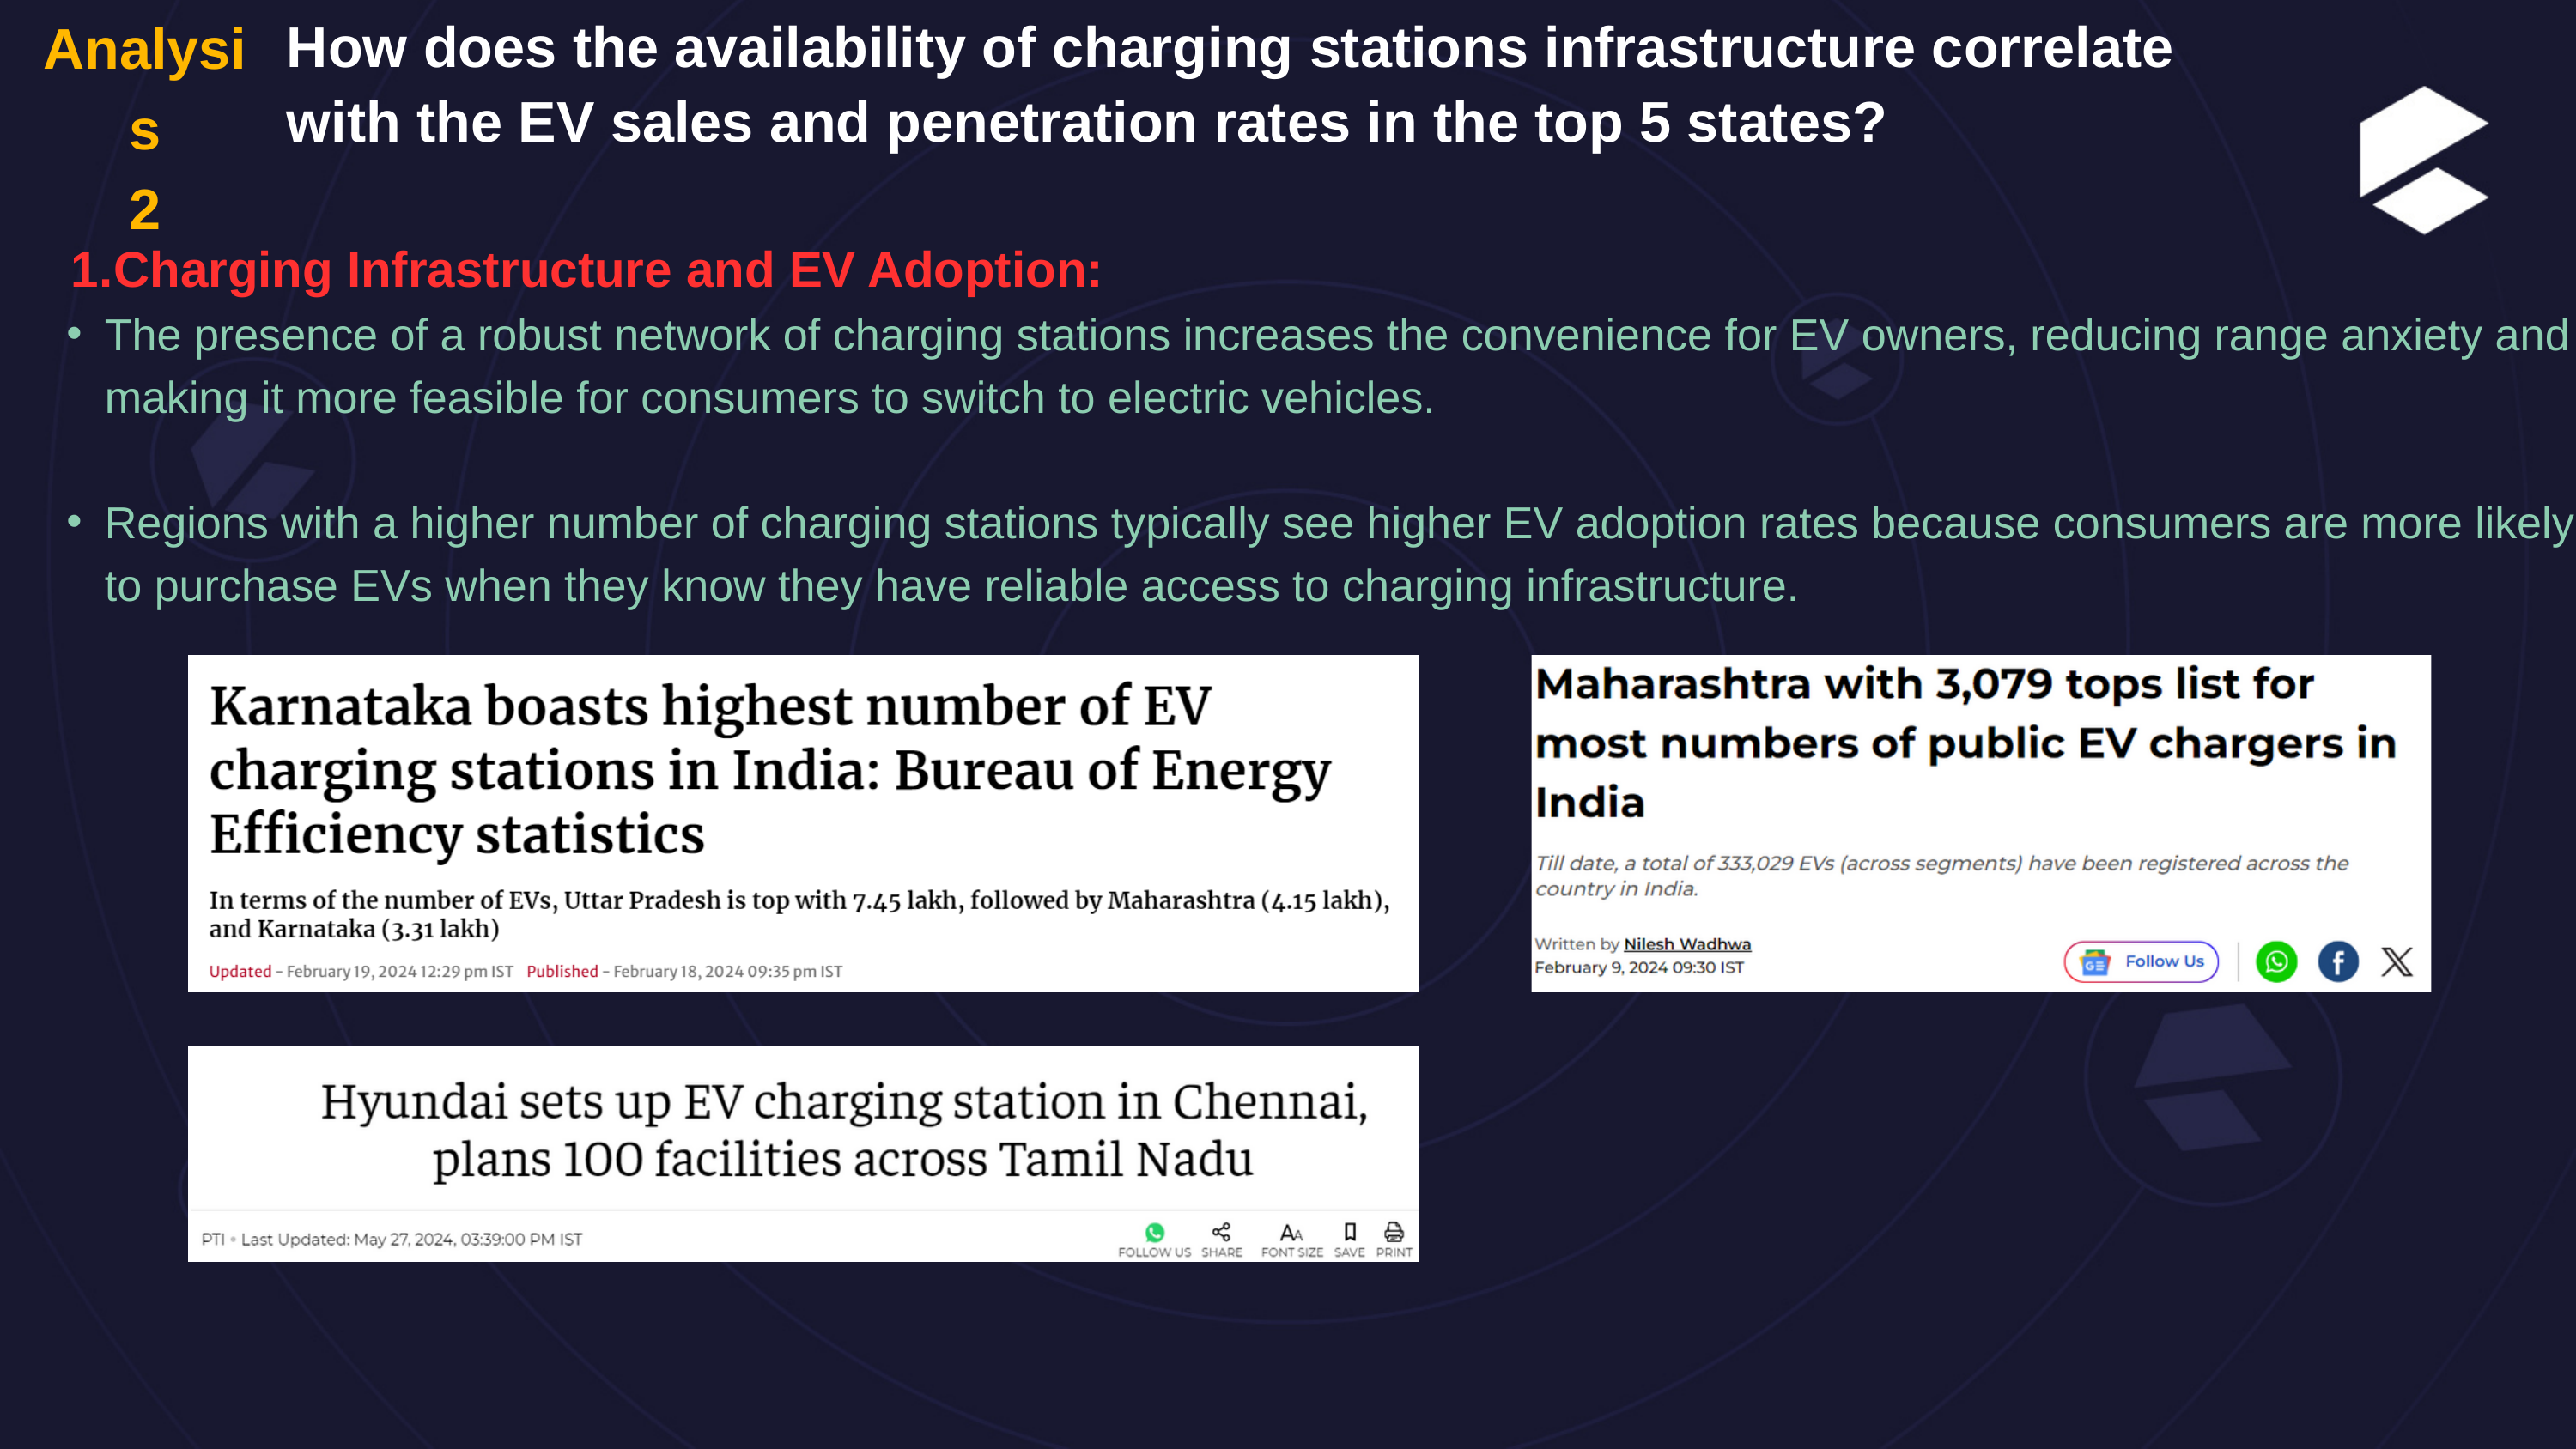

Analysis
2
How does the availability of charging stations infrastructure correlate
with the EV sales and penetration rates in the top 5 states?
Charging Infrastructure and EV Adoption:
The presence of a robust network of charging stations increases the convenience for EV owners, reducing range anxiety and making it more feasible for consumers to switch to electric vehicles.

Regions with a higher number of charging stations typically see higher EV adoption rates because consumers are more likely to purchase EVs when they know they have reliable access to charging infrastructure.